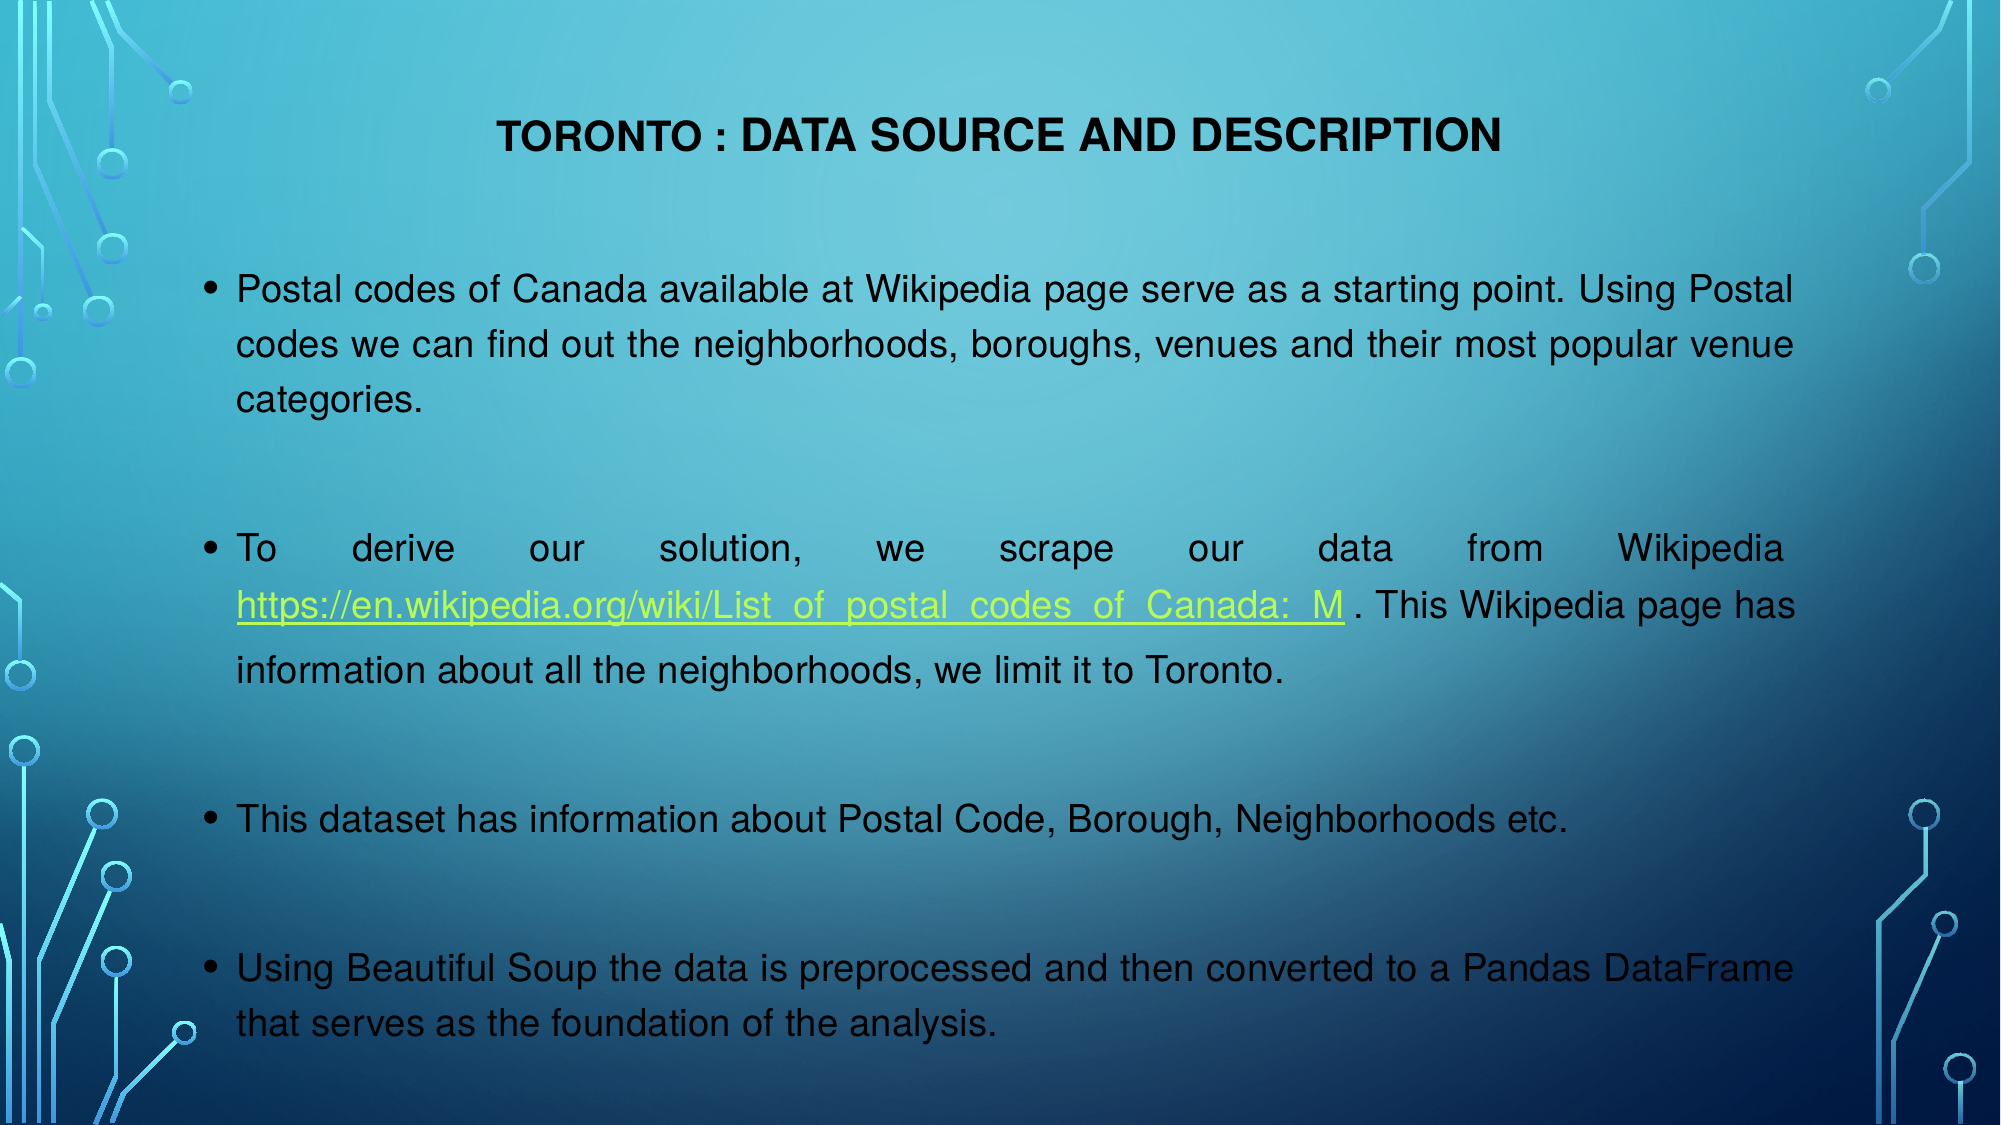

# Toronto : Data Source and Description

Postal codes of Canada available at Wikipedia page serve as a starting point. Using Postal codes we can find out the neighborhoods, boroughs, venues and their most popular venue categories.

To derive our solution, we scrape our data from Wikipedia https://en.wikipedia.org/wiki/List_of_postal_codes_of_Canada:_M. This Wikipedia page has information about all the neighborhoods, we limit it to Toronto.

This dataset has information about Postal Code, Borough, Neighborhoods etc.

Using Beautiful Soup the data is preprocessed and then converted to a Pandas DataFrame that serves as the foundation of the analysis.